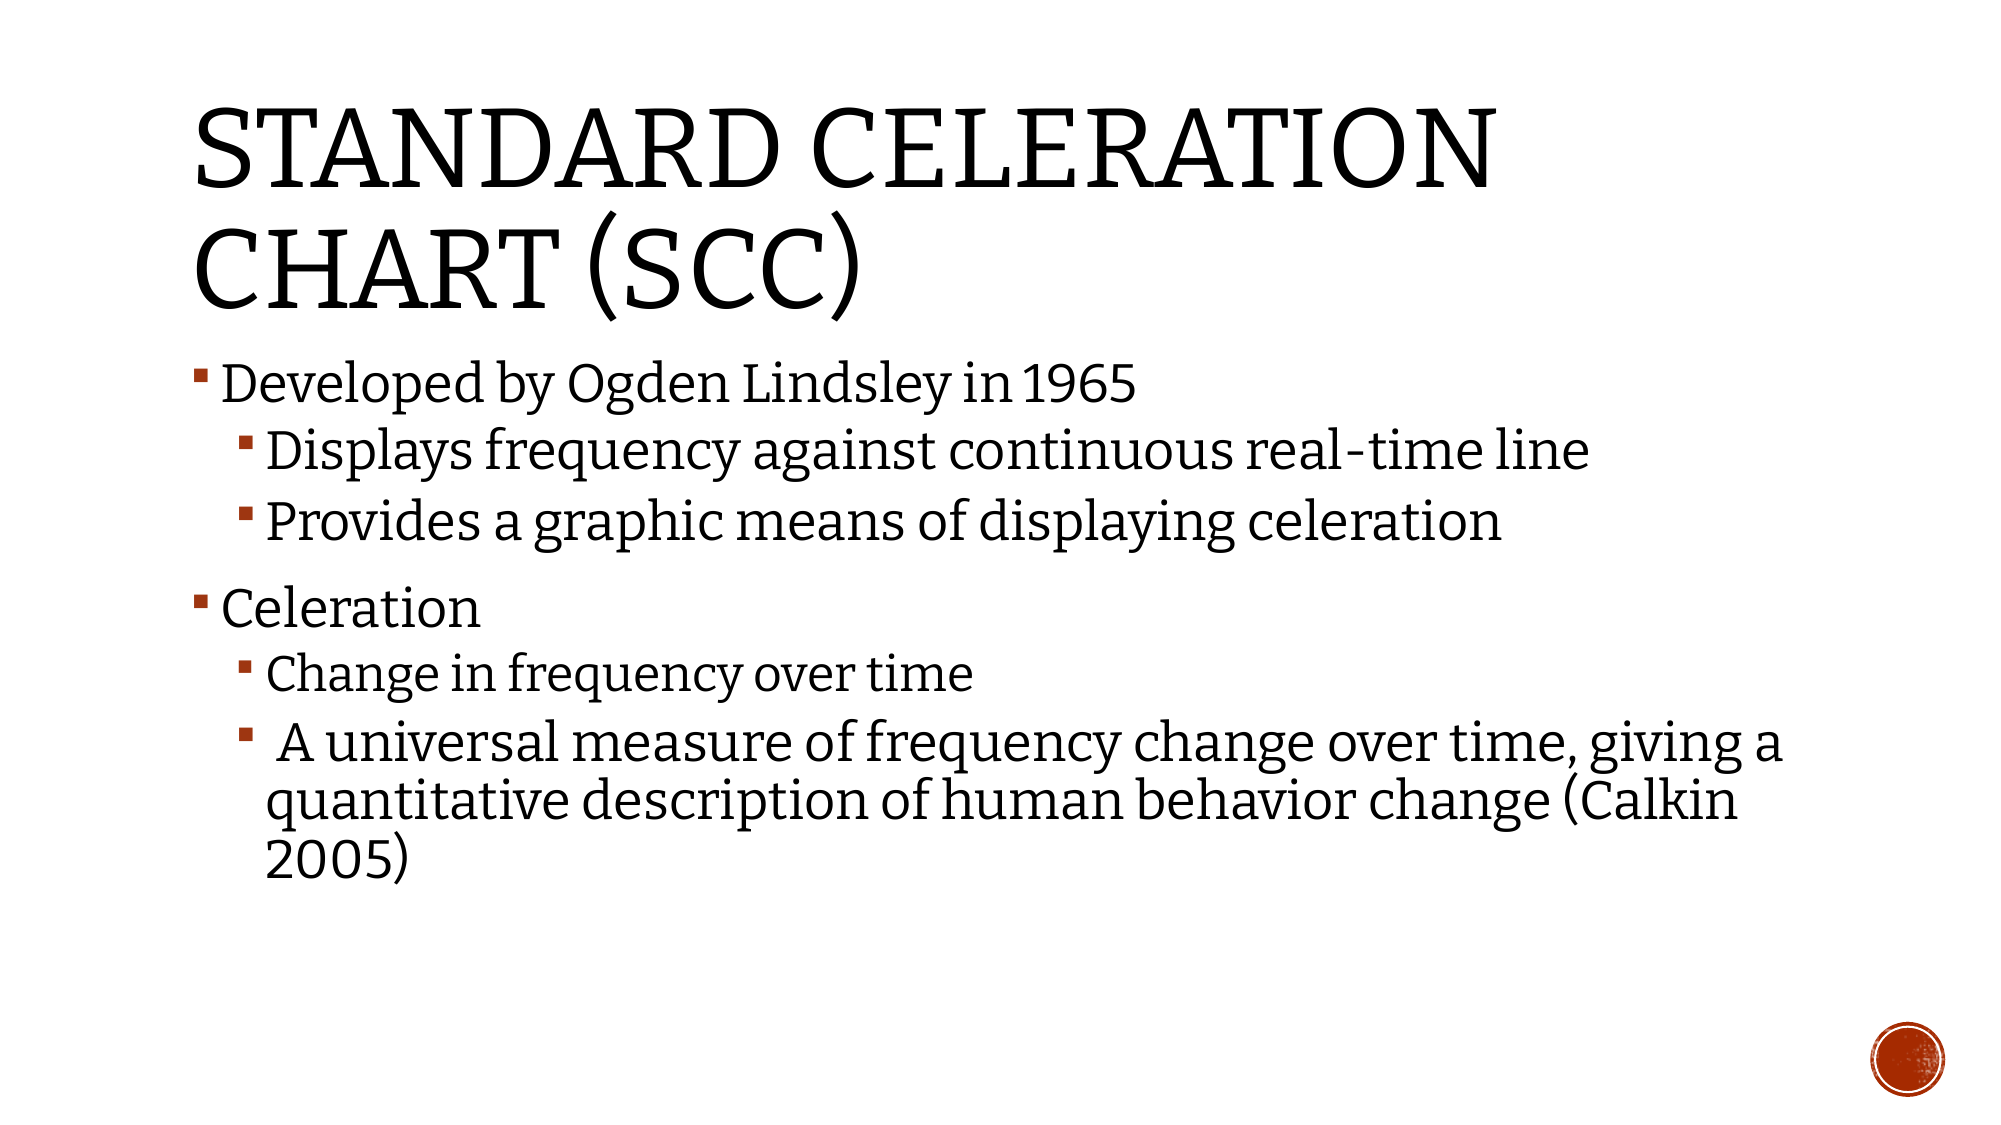

# Standard celeration chart (SCC)
Developed by Ogden Lindsley in 1965
Displays frequency against continuous real-time line
Provides a graphic means of displaying celeration
Celeration
Change in frequency over time
 A universal measure of frequency change over time, giving a quantitative description of human behavior change (Calkin 2005)